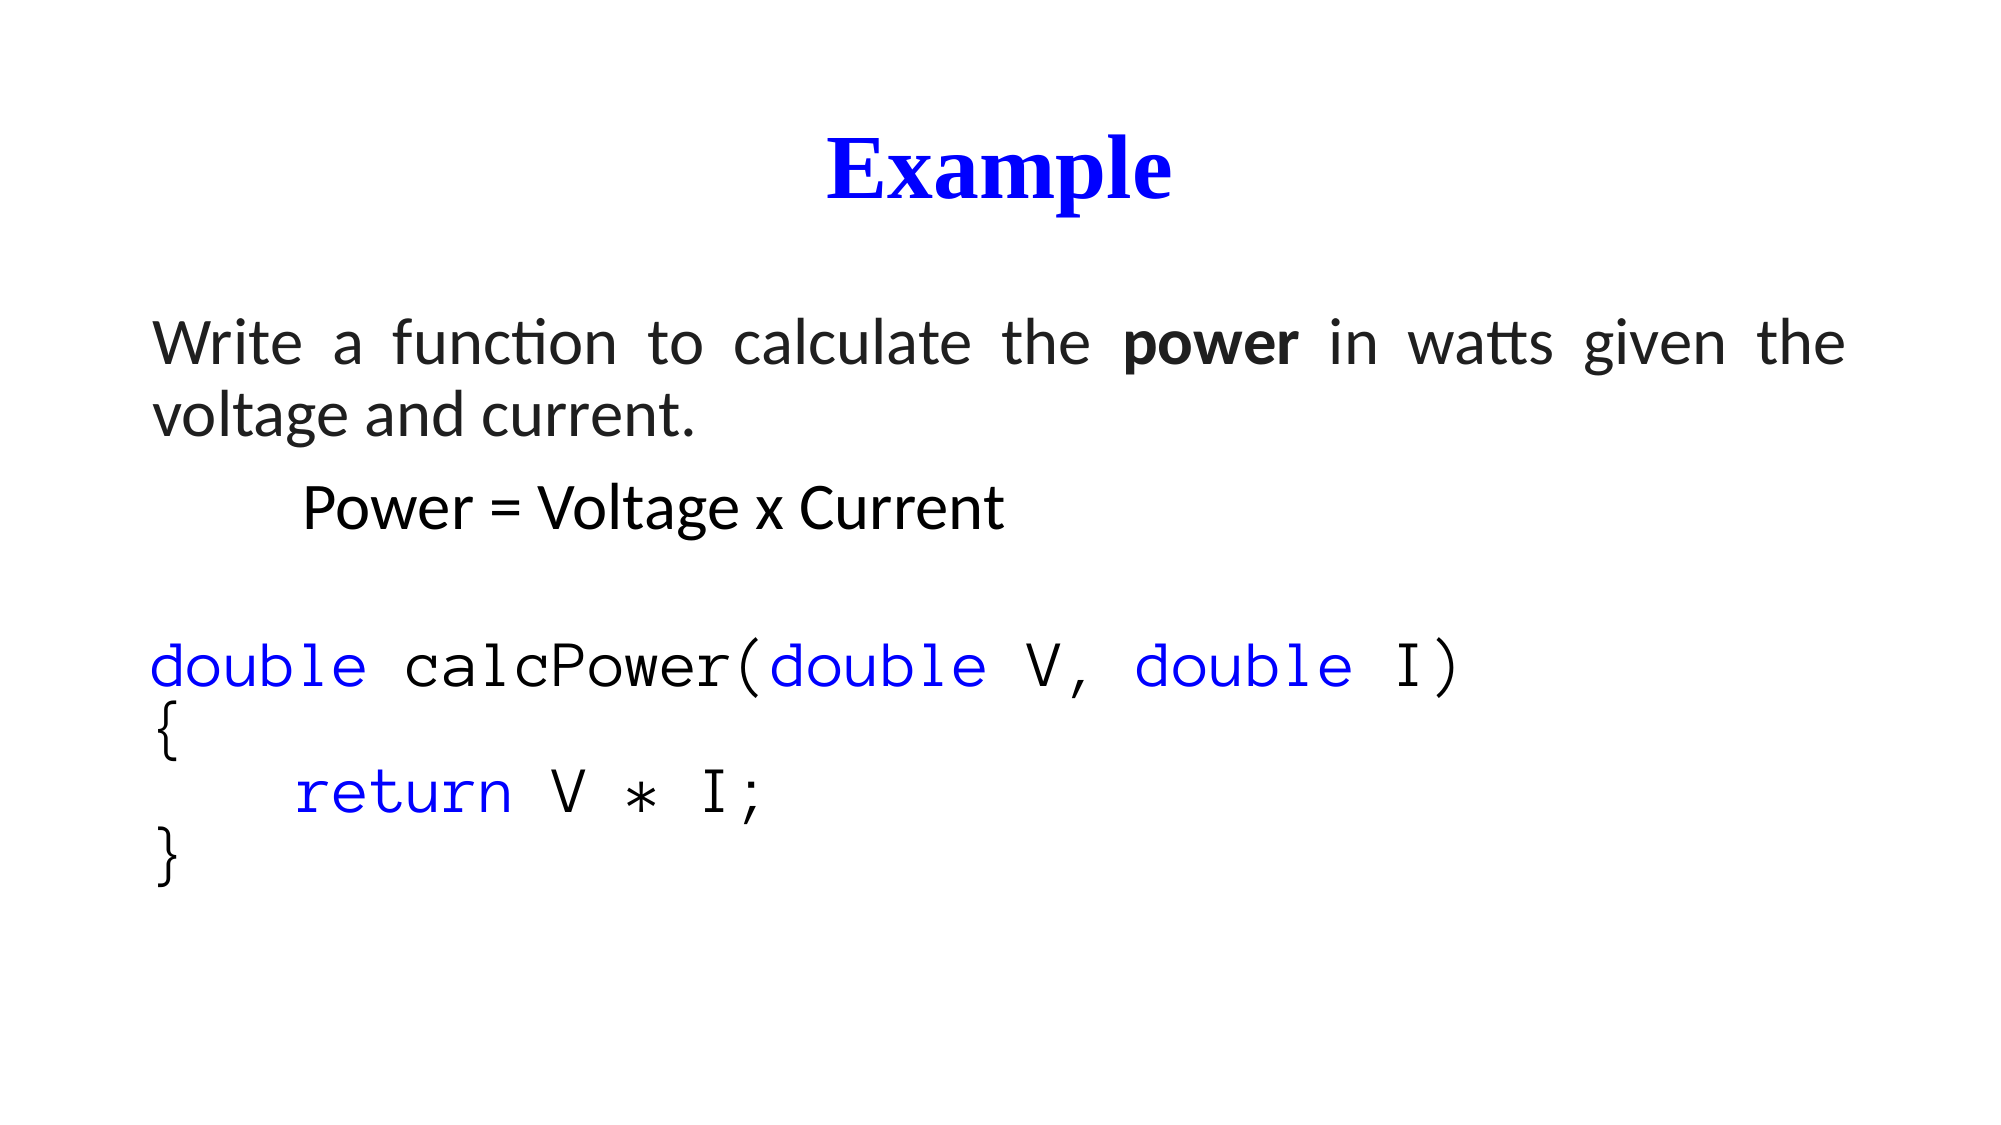

# Example
Write a function to calculate the power in watts given the voltage and current.
	Power = Voltage x Current

double calcPower(double V, double I)
{
    return V * I;
}